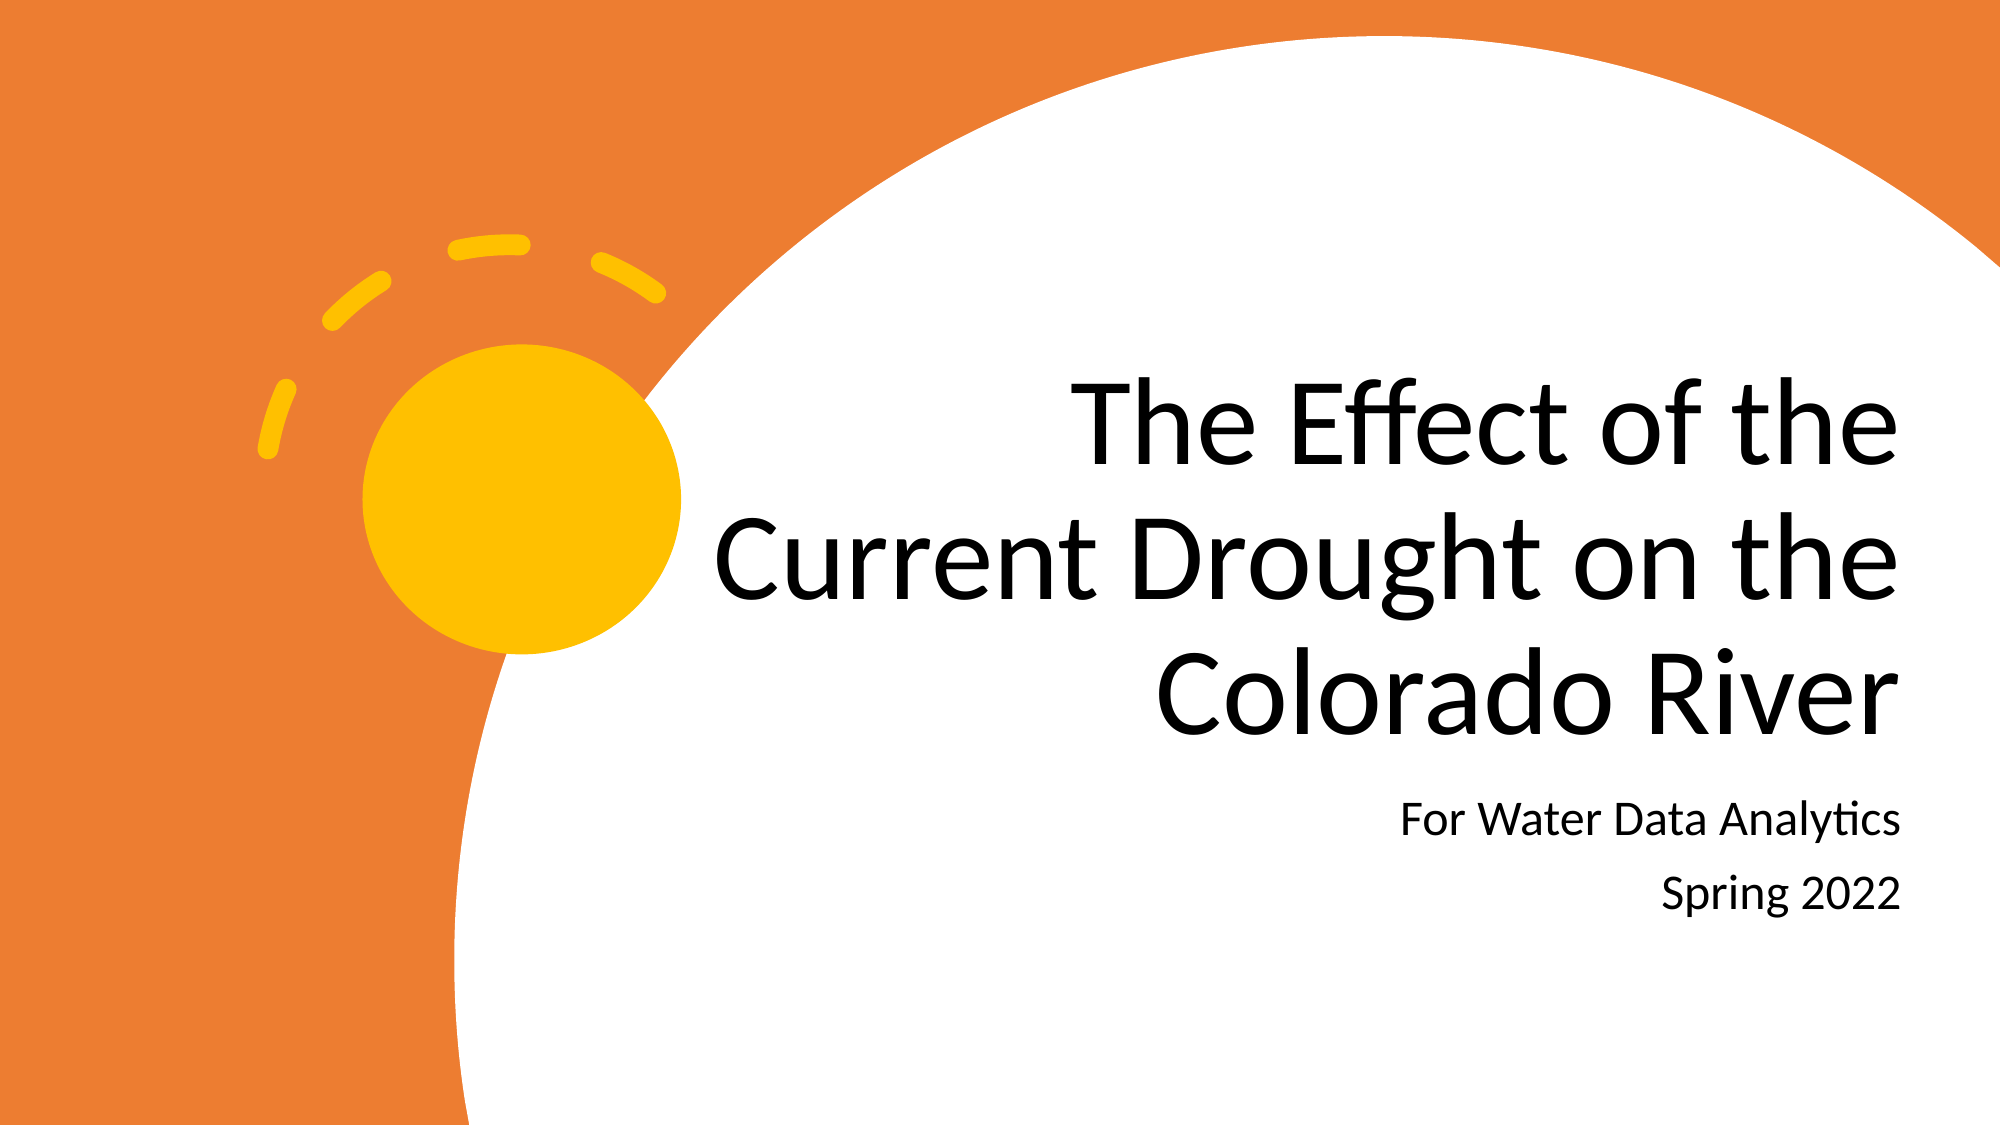

# The Effect of the Current Drought on the Colorado River

For Water Data Analytics
Spring 2022